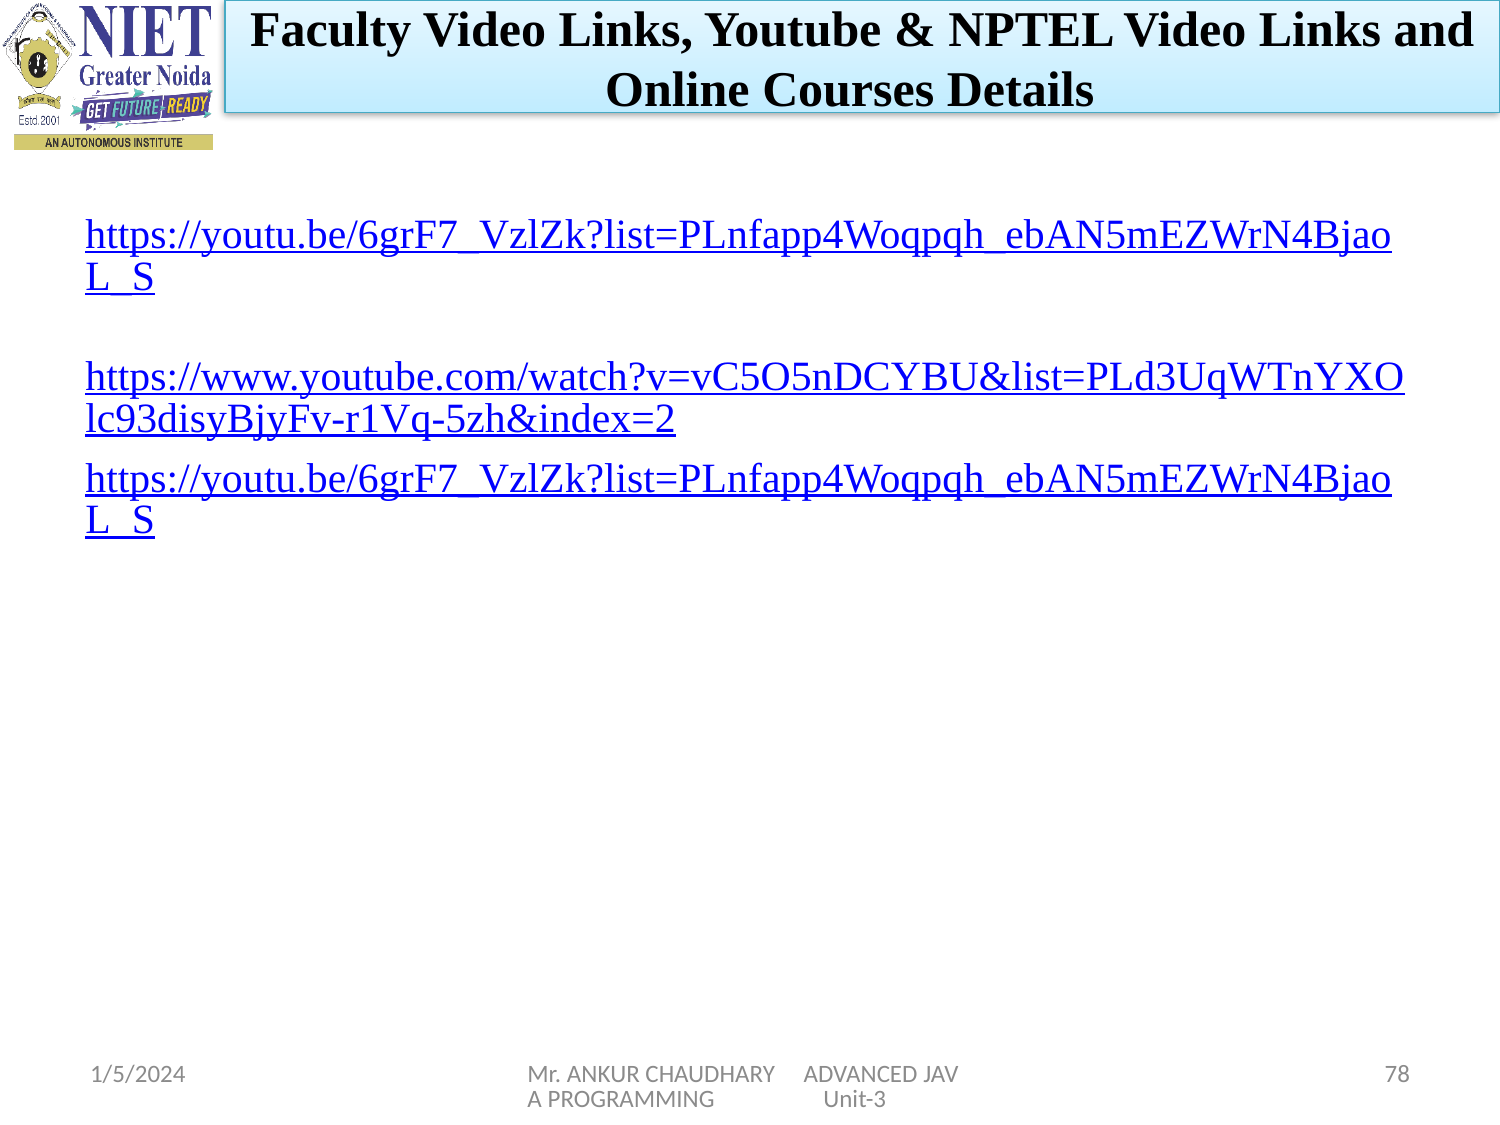

Faculty Video Links, Youtube & NPTEL Video Links and Online Courses Details
https://youtu.be/6grF7_VzlZk?list=PLnfapp4Woqpqh_ebAN5mEZWrN4BjaoL_S
https://www.youtube.com/watch?v=vC5O5nDCYBU&list=PLd3UqWTnYXOlc93disyBjyFv-r1Vq-5zh&index=2
https://youtu.be/6grF7_VzlZk?list=PLnfapp4Woqpqh_ebAN5mEZWrN4BjaoL_S
1/5/2024
Mr. ANKUR CHAUDHARY     ADVANCED JAVA PROGRAMMING                   Unit-3
78